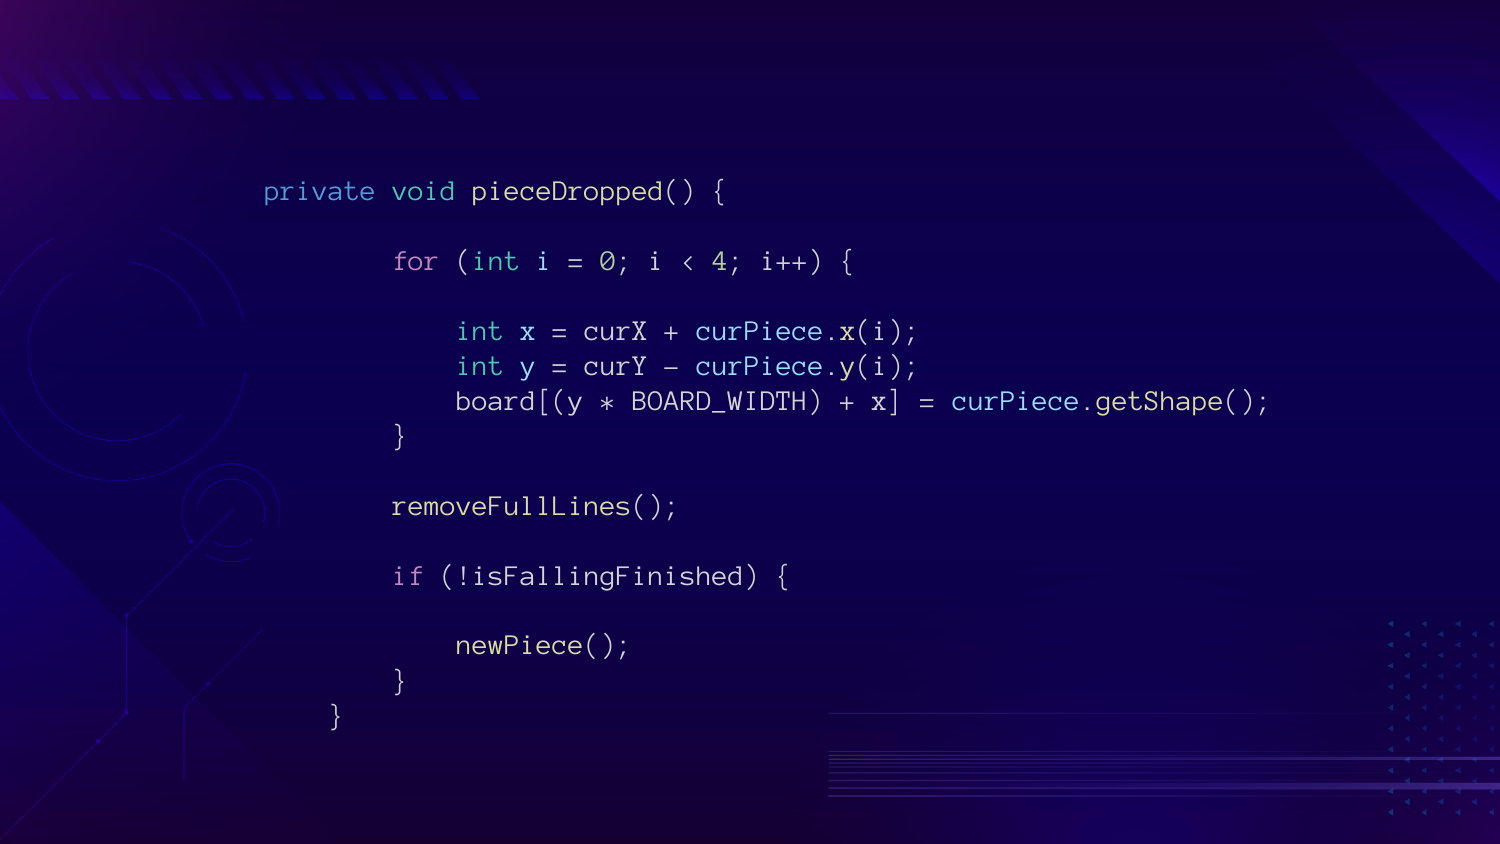

private void pieceDropped() {
        for (int i = 0; i < 4; i++) {
            int x = curX + curPiece.x(i);
            int y = curY - curPiece.y(i);
            board[(y * BOARD_WIDTH) + x] = curPiece.getShape();
        }
        removeFullLines();
        if (!isFallingFinished) {
            newPiece();
        }
    }